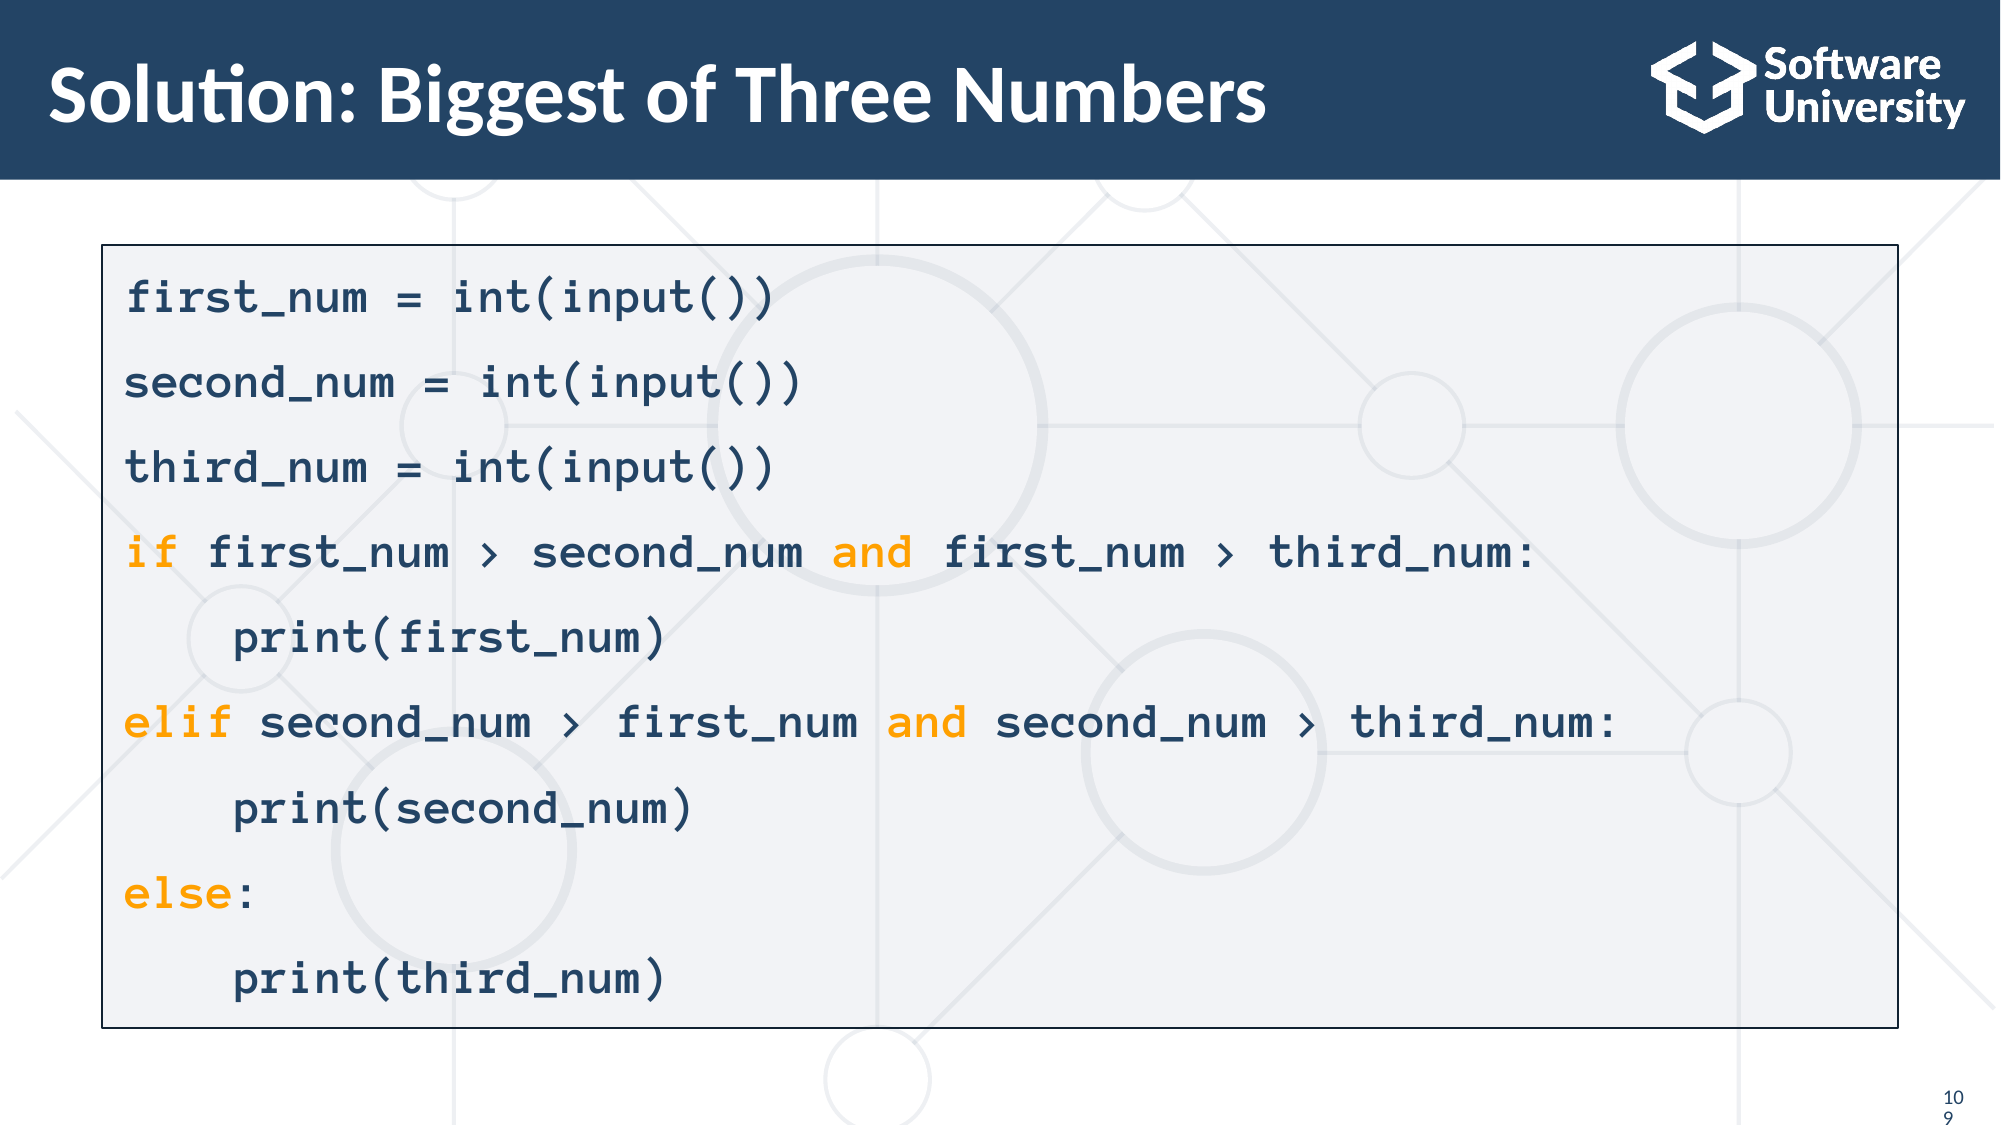

# Solution: Biggest of Three Numbers
first_num = int(input())
second_num = int(input())
third_num = int(input())
if first_num > second_num and first_num > third_num:
    print(first_num)
elif second_num > first_num and second_num > third_num:
    print(second_num)
else:
    print(third_num)
109